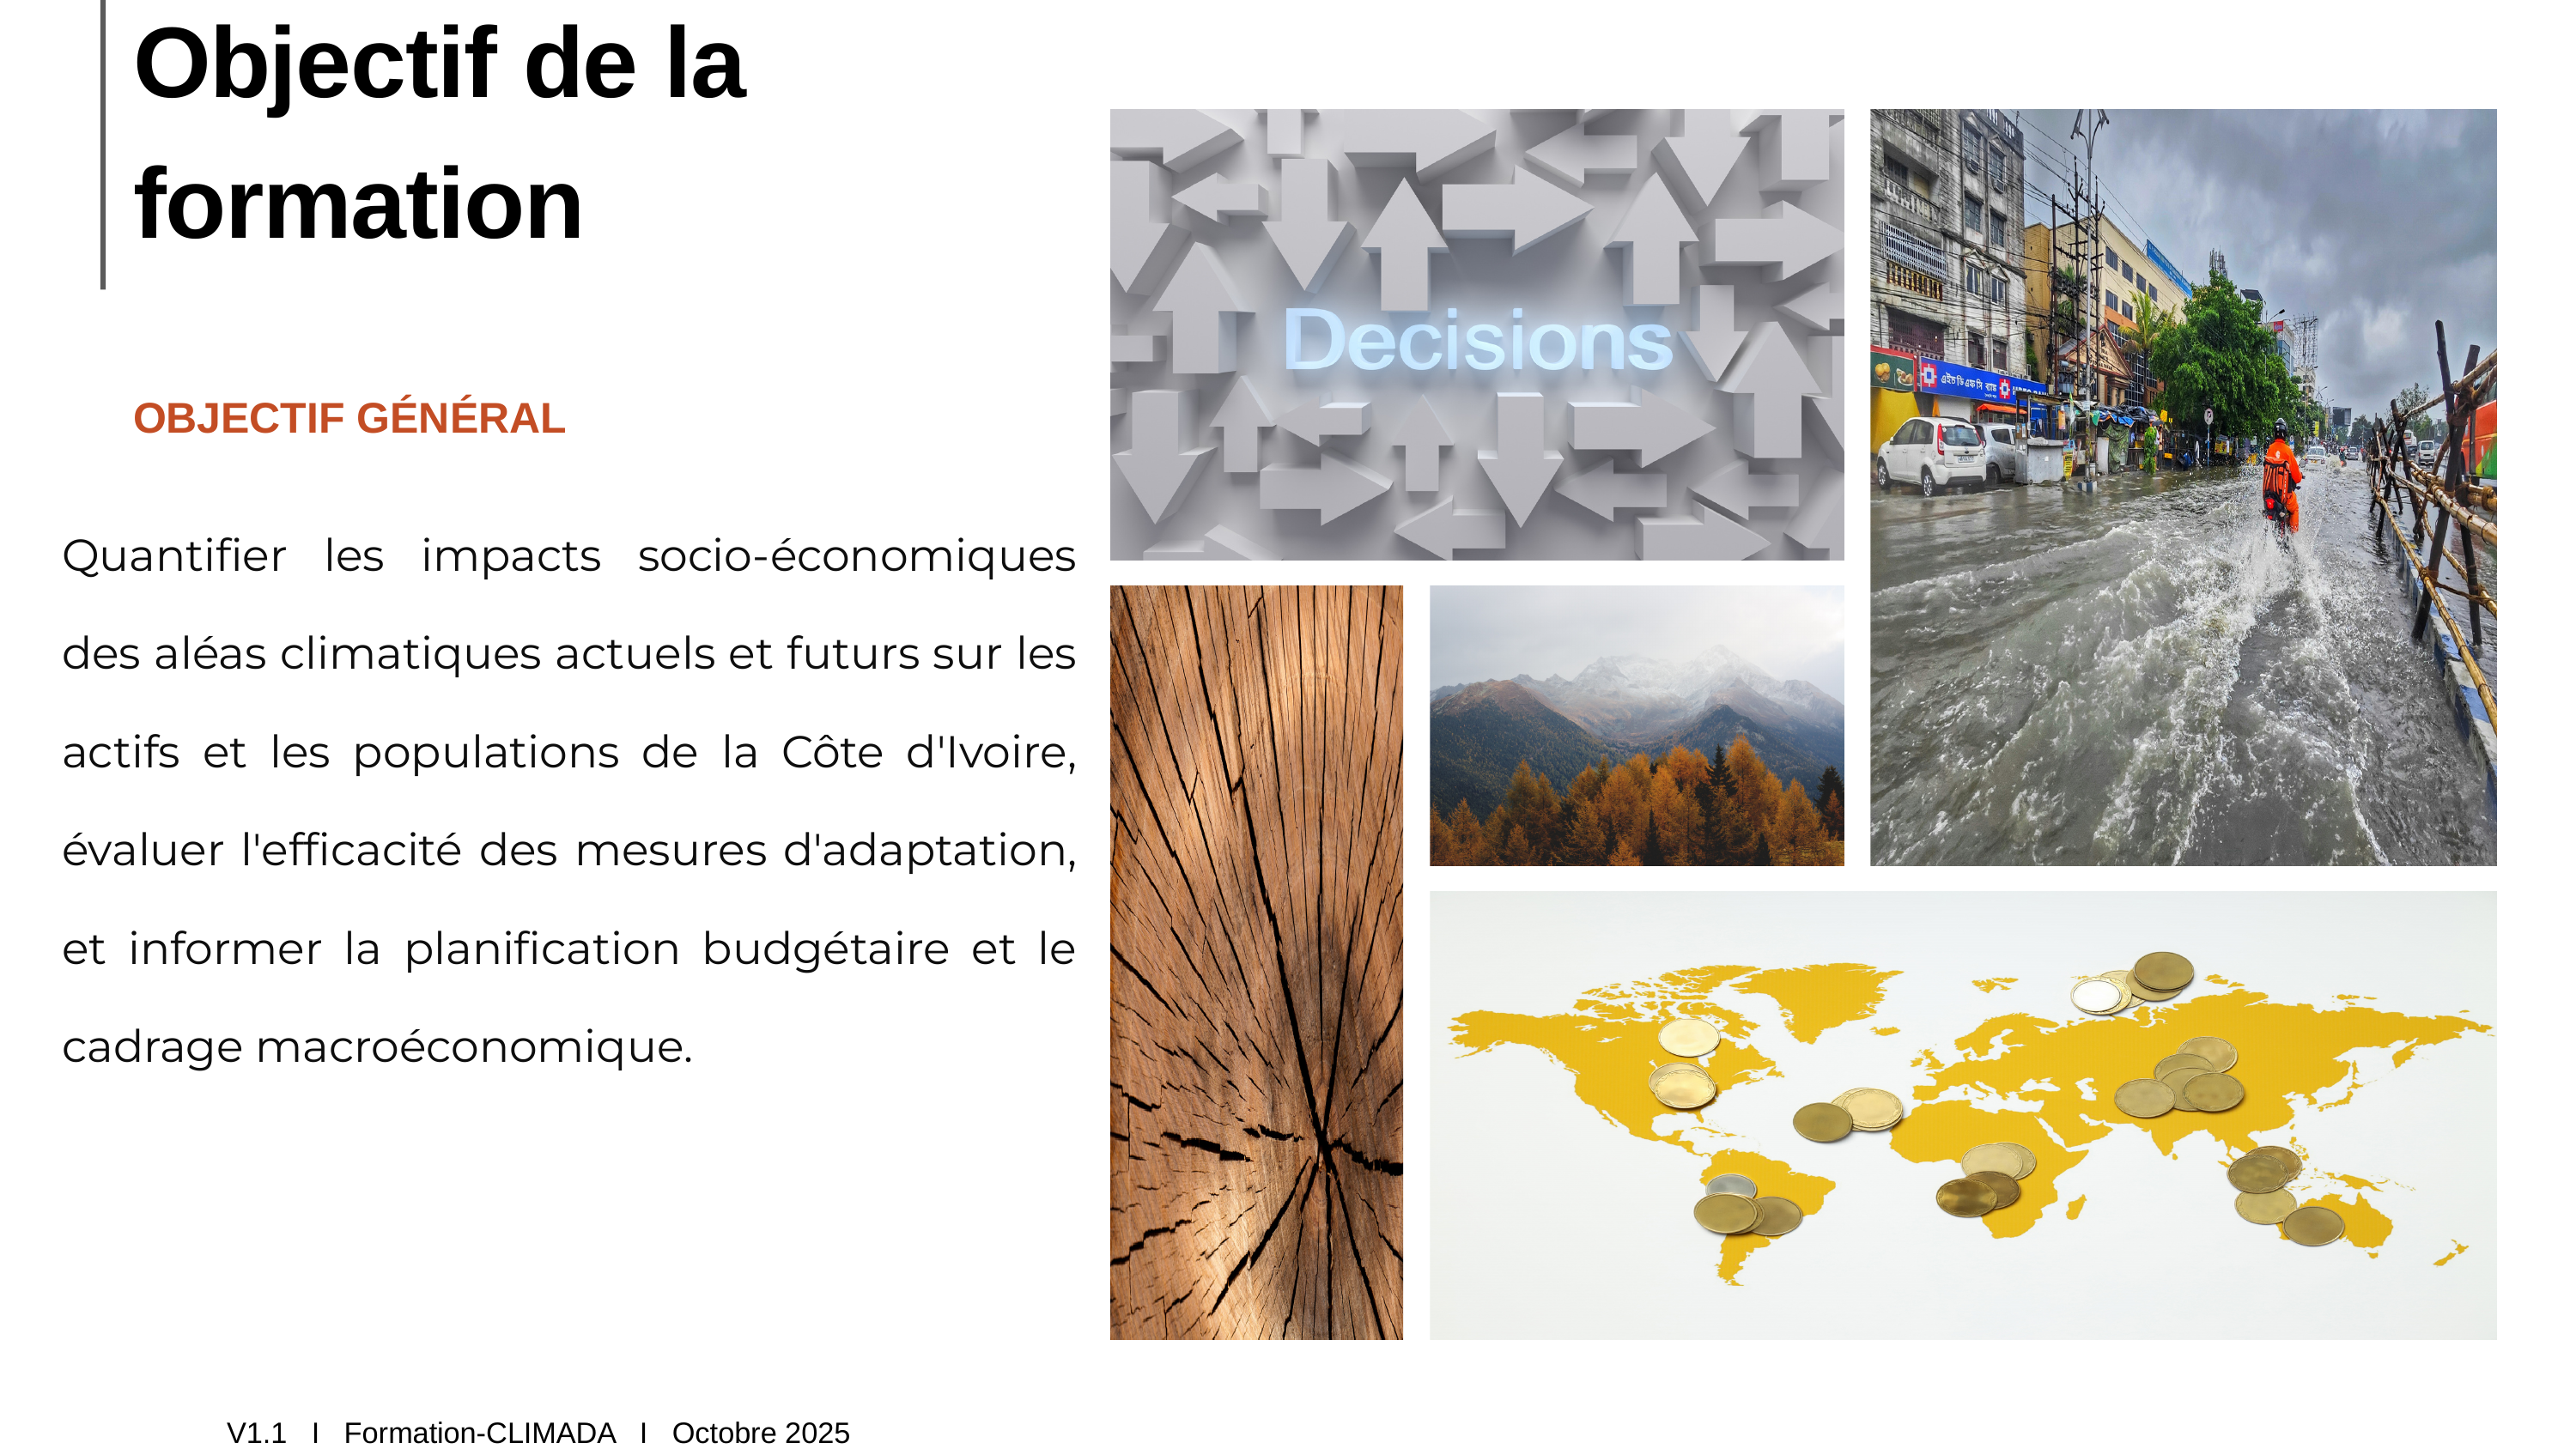

Objectif de la formation

OBJECTIF GÉNÉRAL
Quantifier les impacts socio-économiques des aléas climatiques actuels et futurs sur les actifs et les populations de la Côte d'Ivoire, évaluer l'efficacité des mesures d'adaptation, et informer la planification budgétaire et le cadrage macroéconomique.
V1.1   I   Formation-CLIMADA   I   Octobre 2025